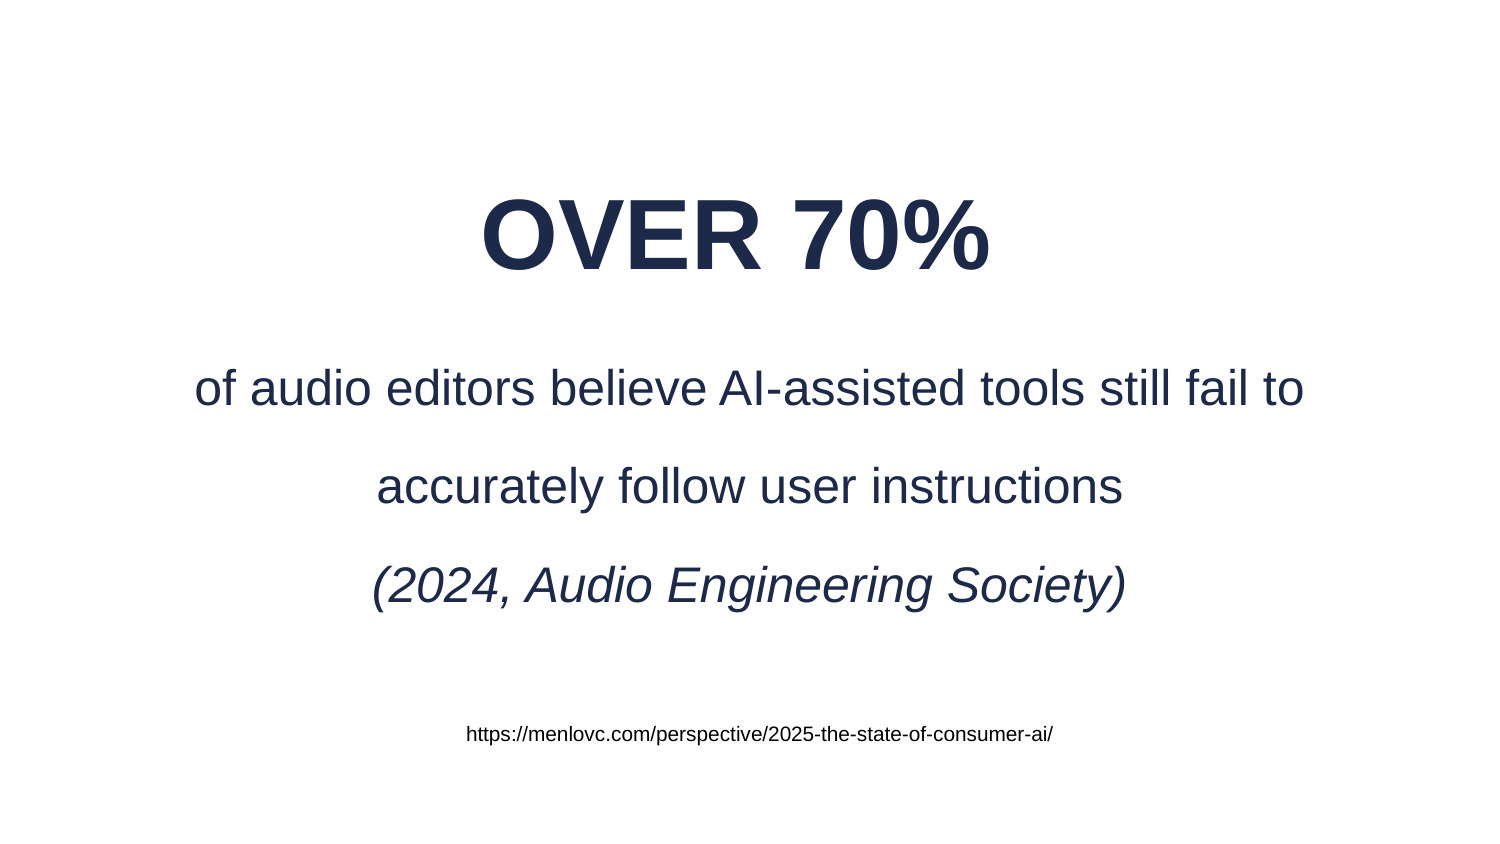

OVER 70%
of audio editors believe AI-assisted tools still fail to accurately follow user instructions
(2024, Audio Engineering Society)
https://menlovc.com/perspective/2025-the-state-of-consumer-ai/